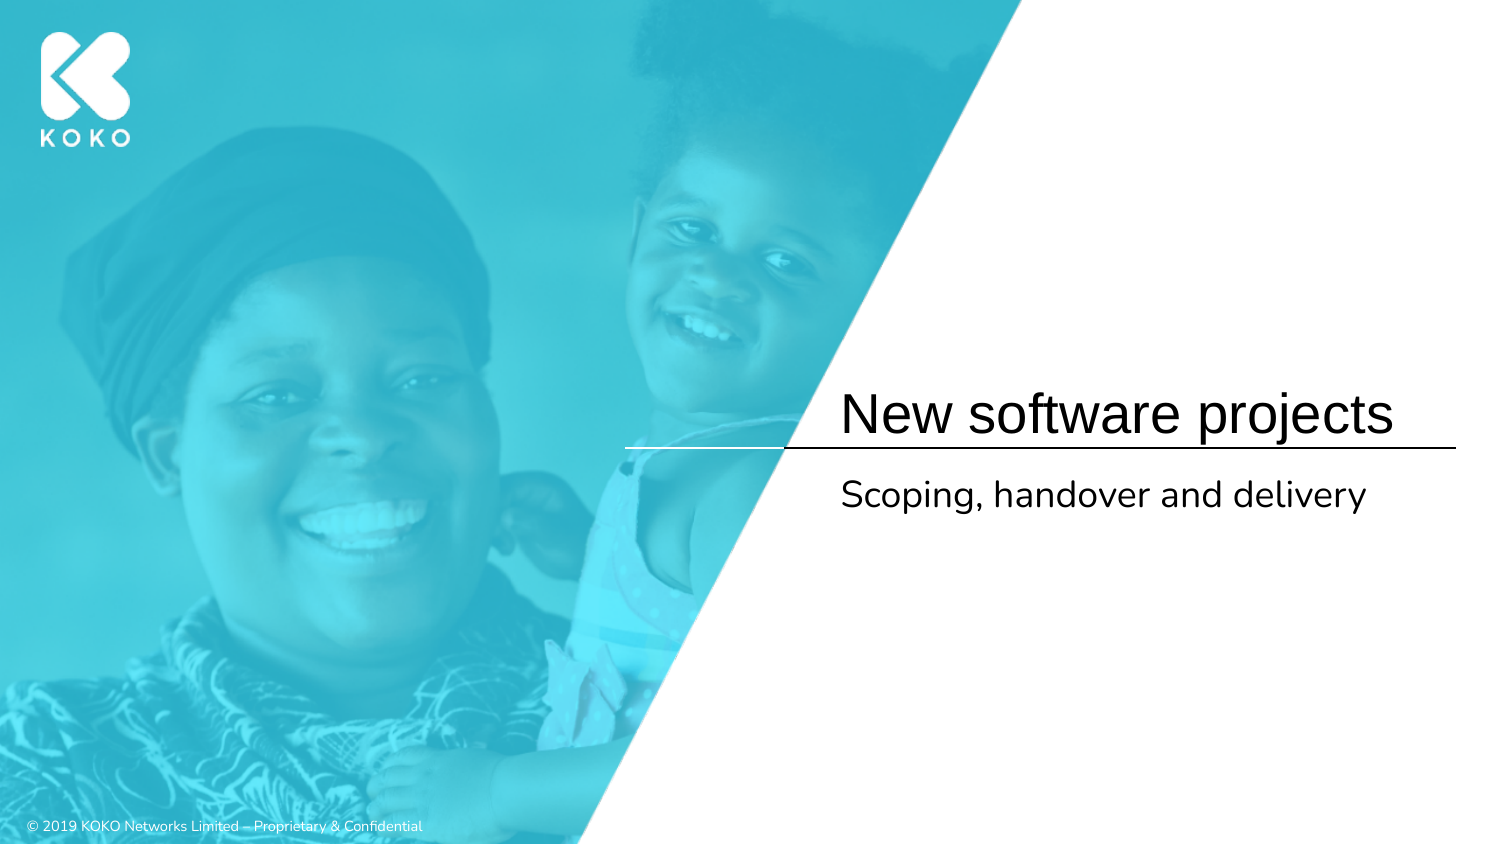

# New software projects
Scoping, handover and delivery